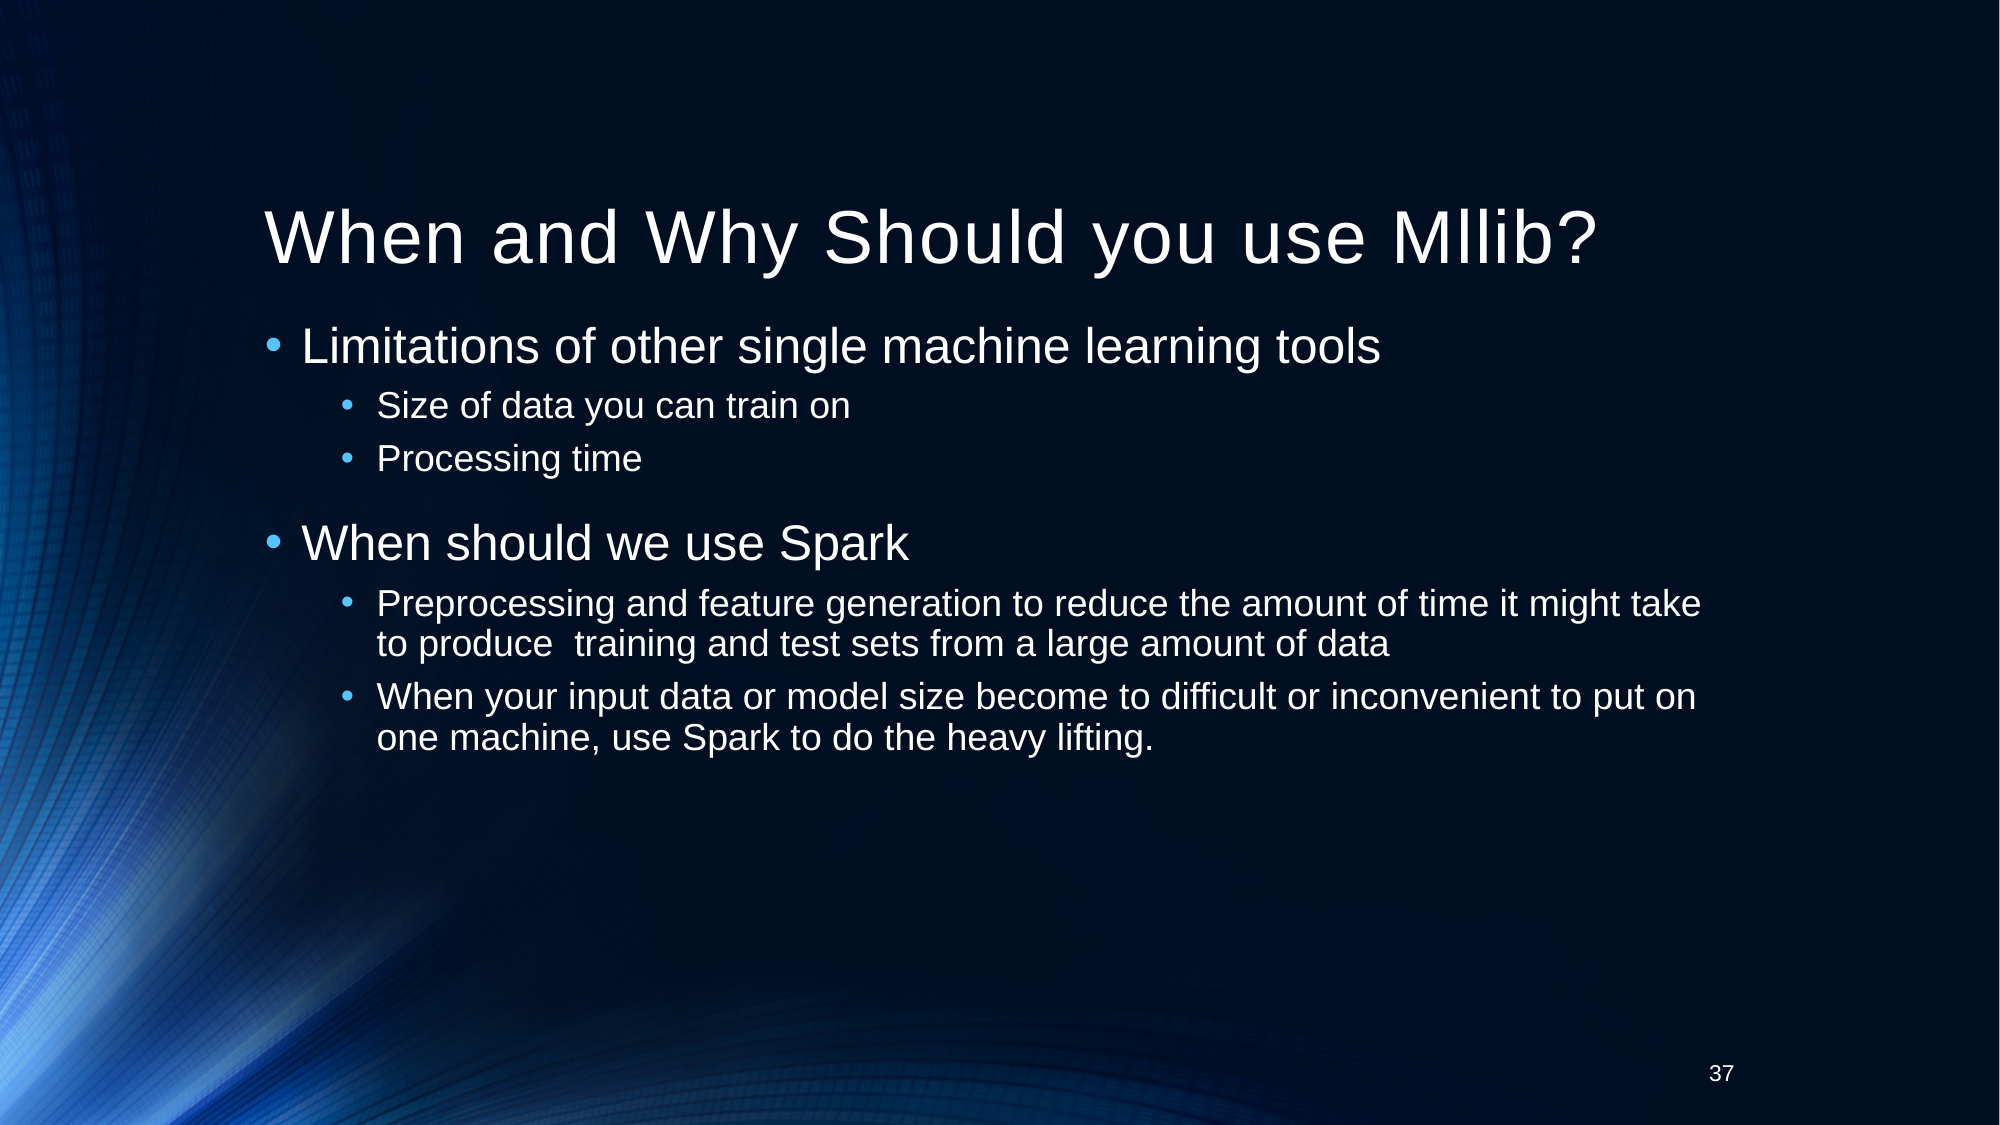

# When and Why Should you use Mllib?
Limitations of other single machine learning tools
Size of data you can train on
Processing time
When should we use Spark
Preprocessing and feature generation to reduce the amount of time it might take to produce  training and test sets from a large amount of data
When your input data or model size become to difficult or inconvenient to put on one machine, use Spark to do the heavy lifting.

37